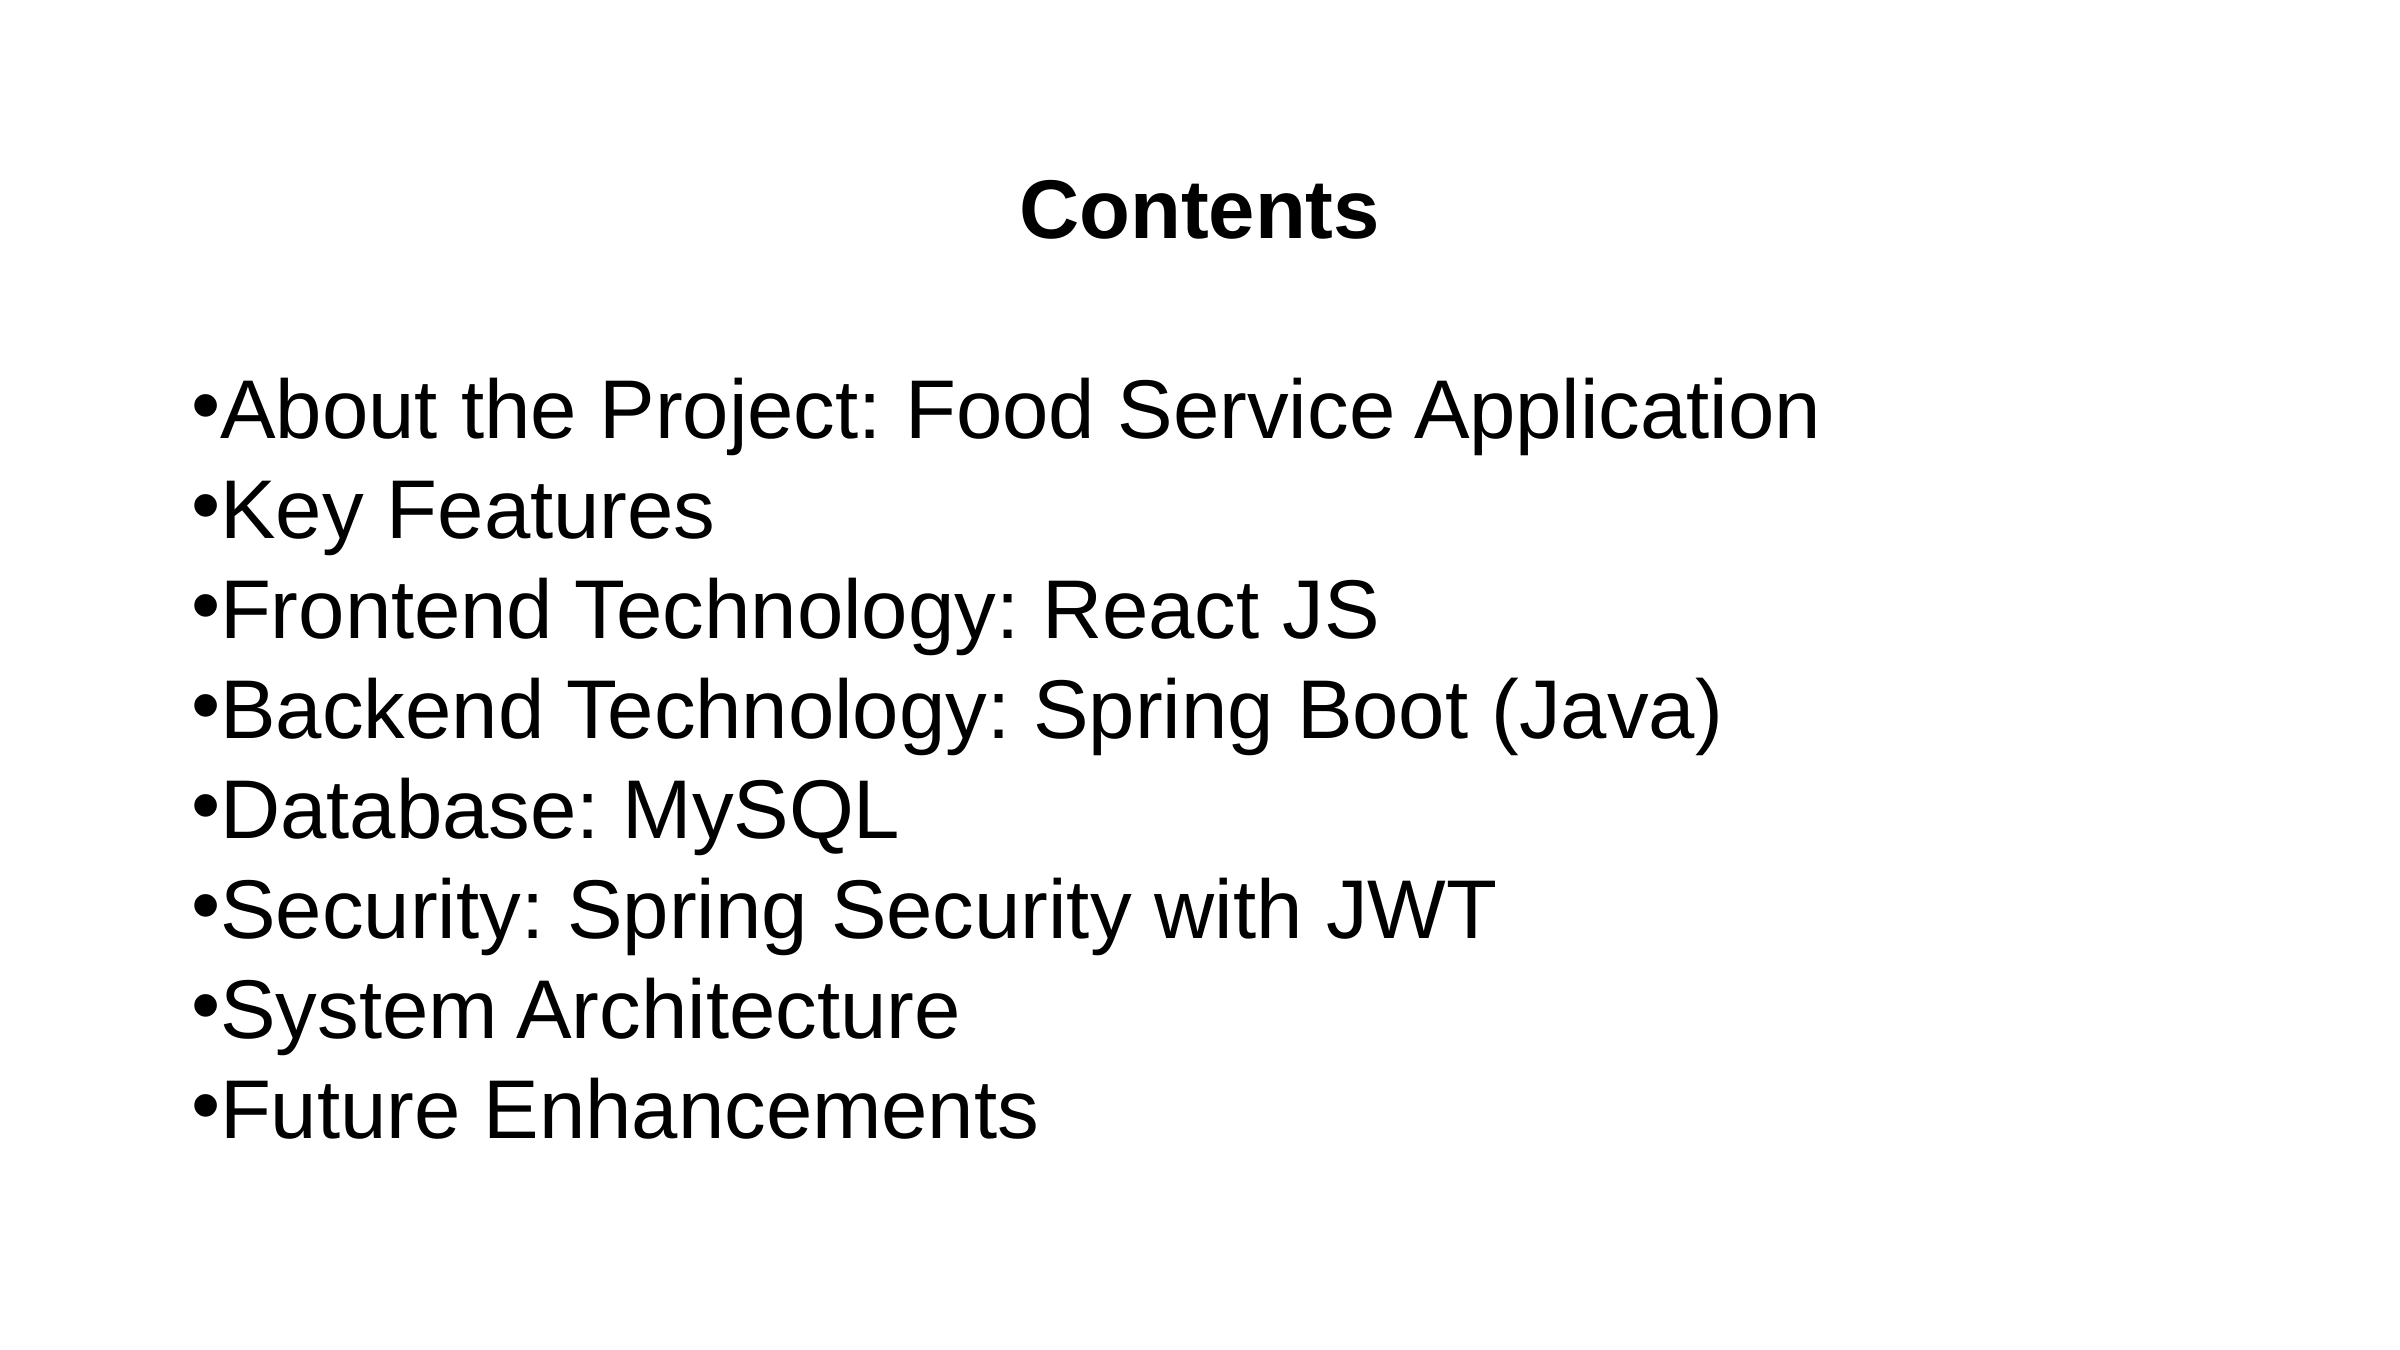

Contents

About the Project: Food Service Application
Key Features
Frontend Technology: React JS
Backend Technology: Spring Boot (Java)
Database: MySQL
Security: Spring Security with JWT
System Architecture
Future Enhancements